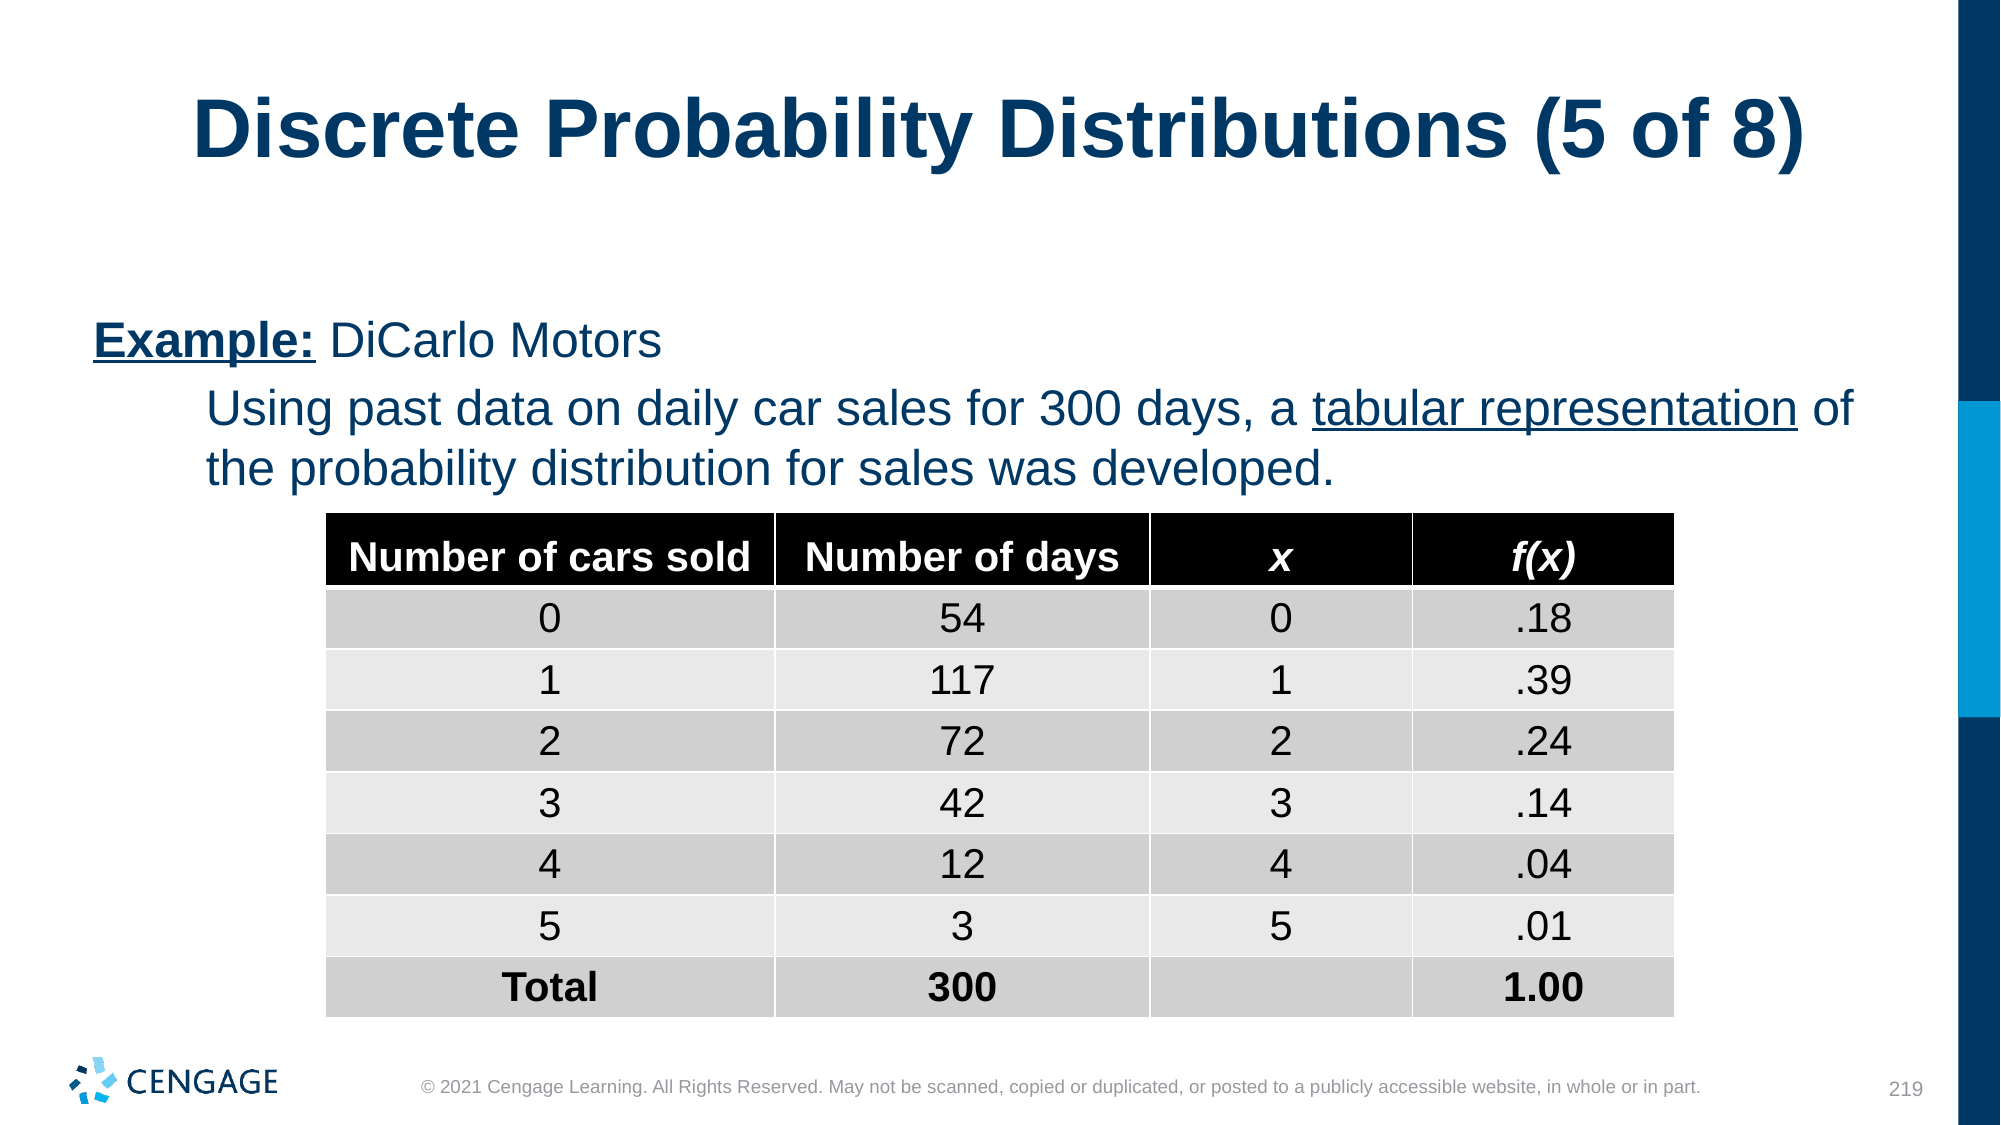

# Discrete Probability Distributions (5 of 8)
Example: DiCarlo Motors
Using past data on daily car sales for 300 days, a tabular representation of the probability distribution for sales was developed.
| Number of cars sold | Number of days | x | f(x) |
| --- | --- | --- | --- |
| 0 | 54 | 0 | .18 |
| 1 | 117 | 1 | .39 |
| 2 | 72 | 2 | .24 |
| 3 | 42 | 3 | .14 |
| 4 | 12 | 4 | .04 |
| 5 | 3 | 5 | .01 |
| Total | 300 |  | 1.00 |